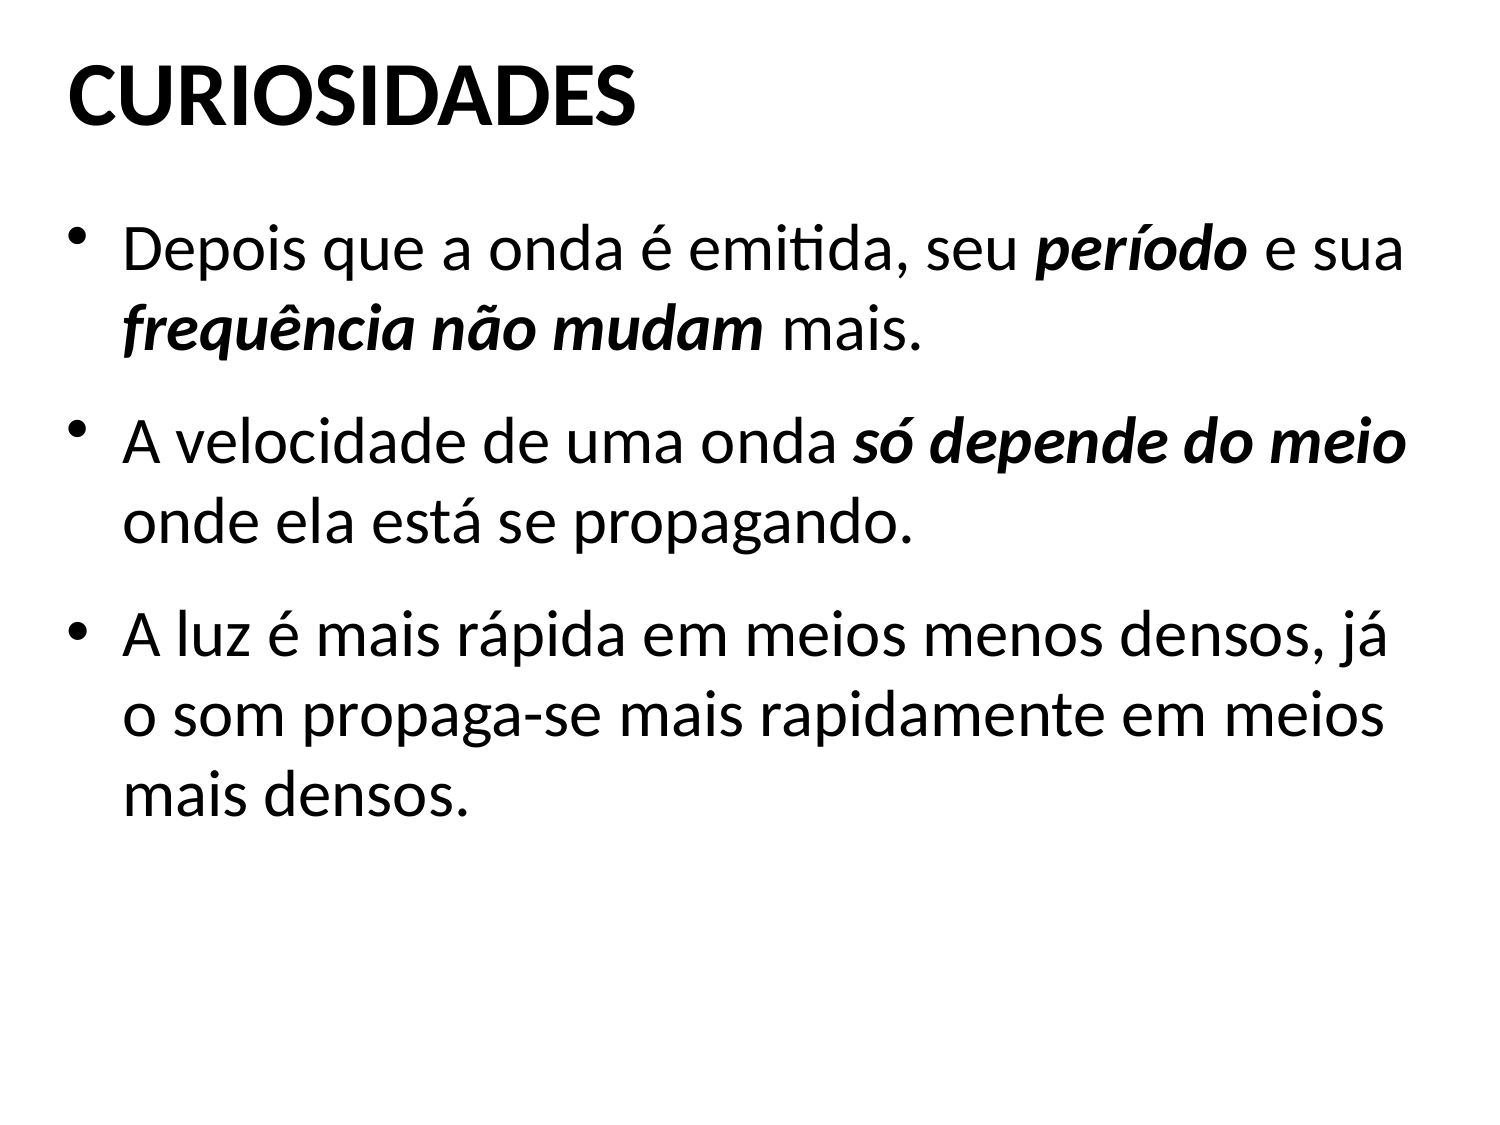

# CURIOSIDADES
Depois que a onda é emitida, seu período e sua frequência não mudam mais.
A velocidade de uma onda só depende do meio onde ela está se propagando.
A luz é mais rápida em meios menos densos, já o som propaga-se mais rapidamente em meios mais densos.